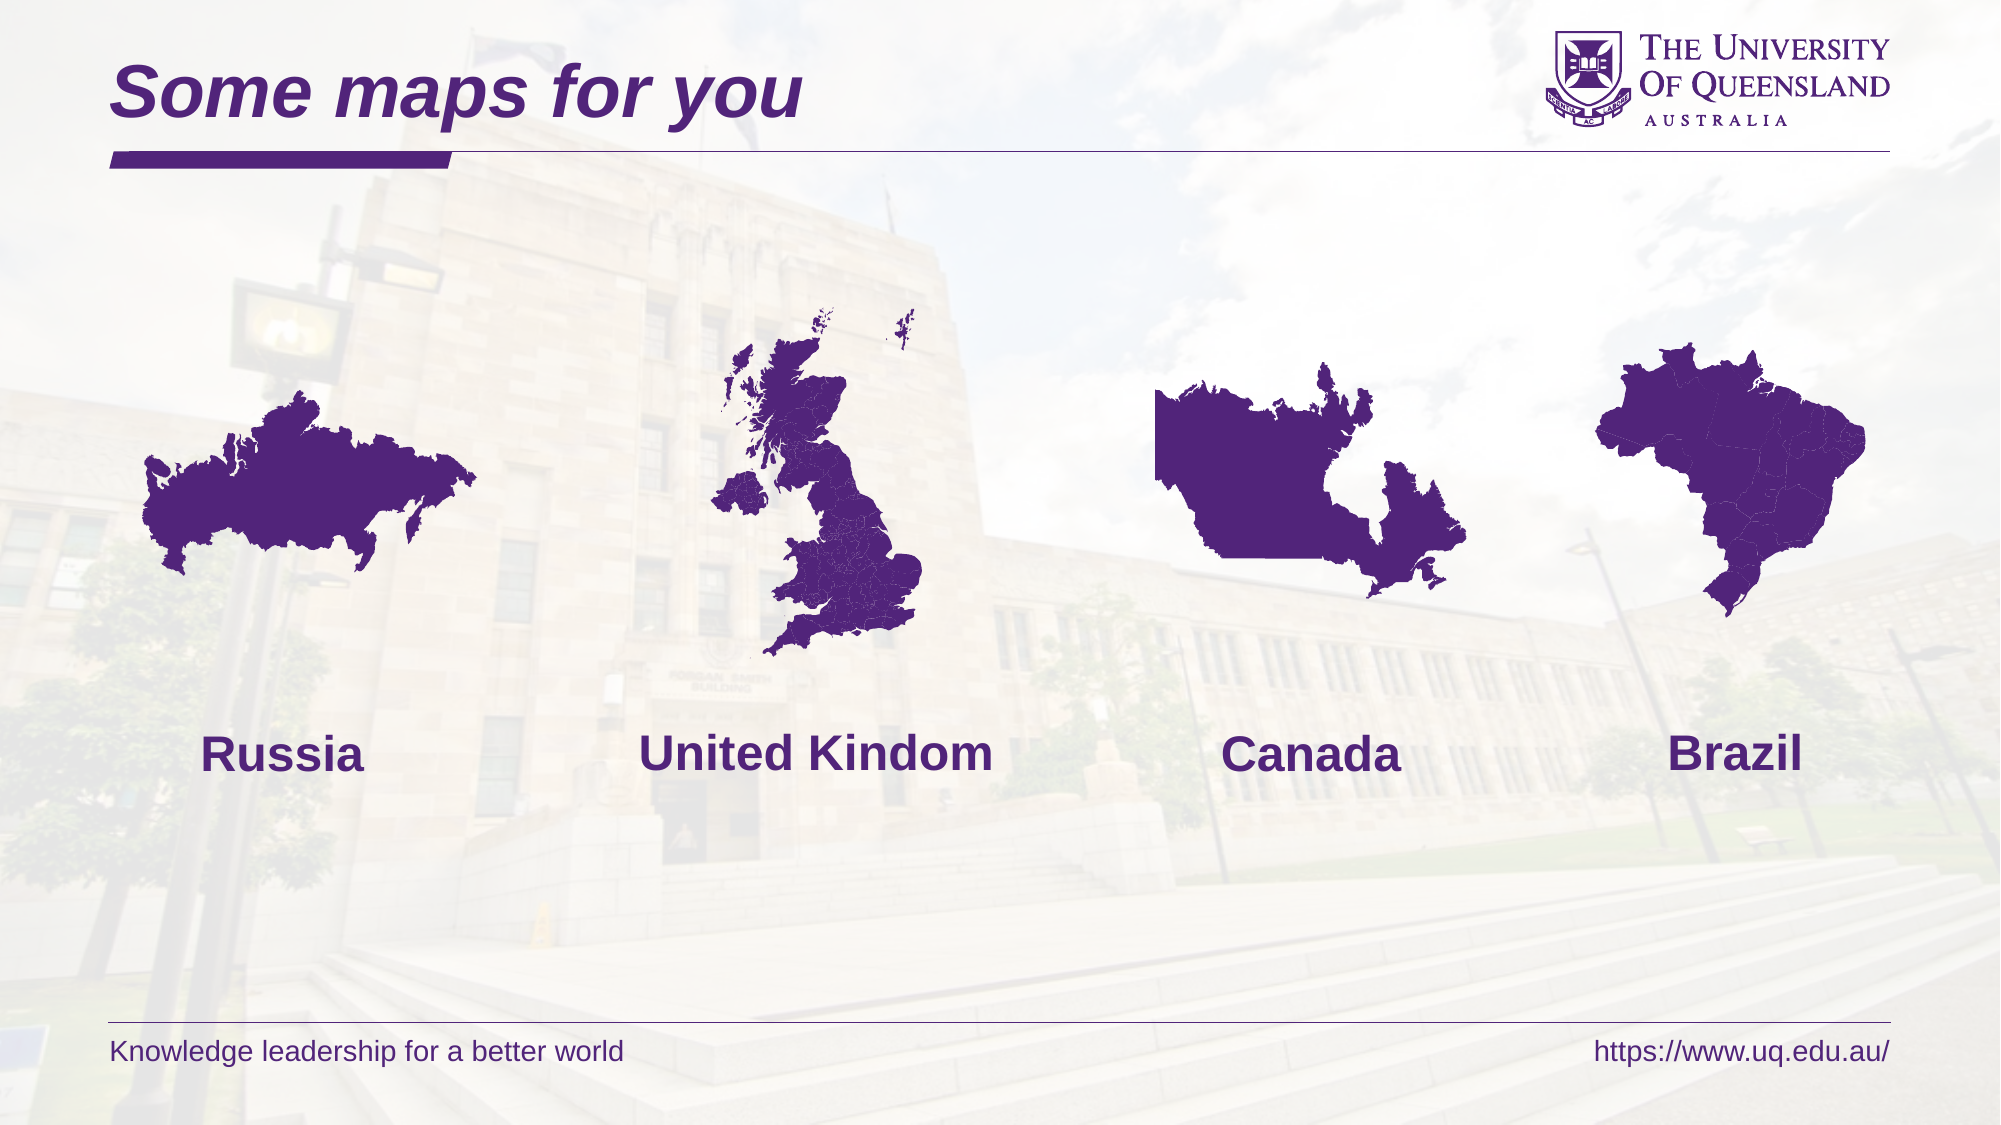

# Some maps for you

United Kindom

Brazil

Canada

Russia